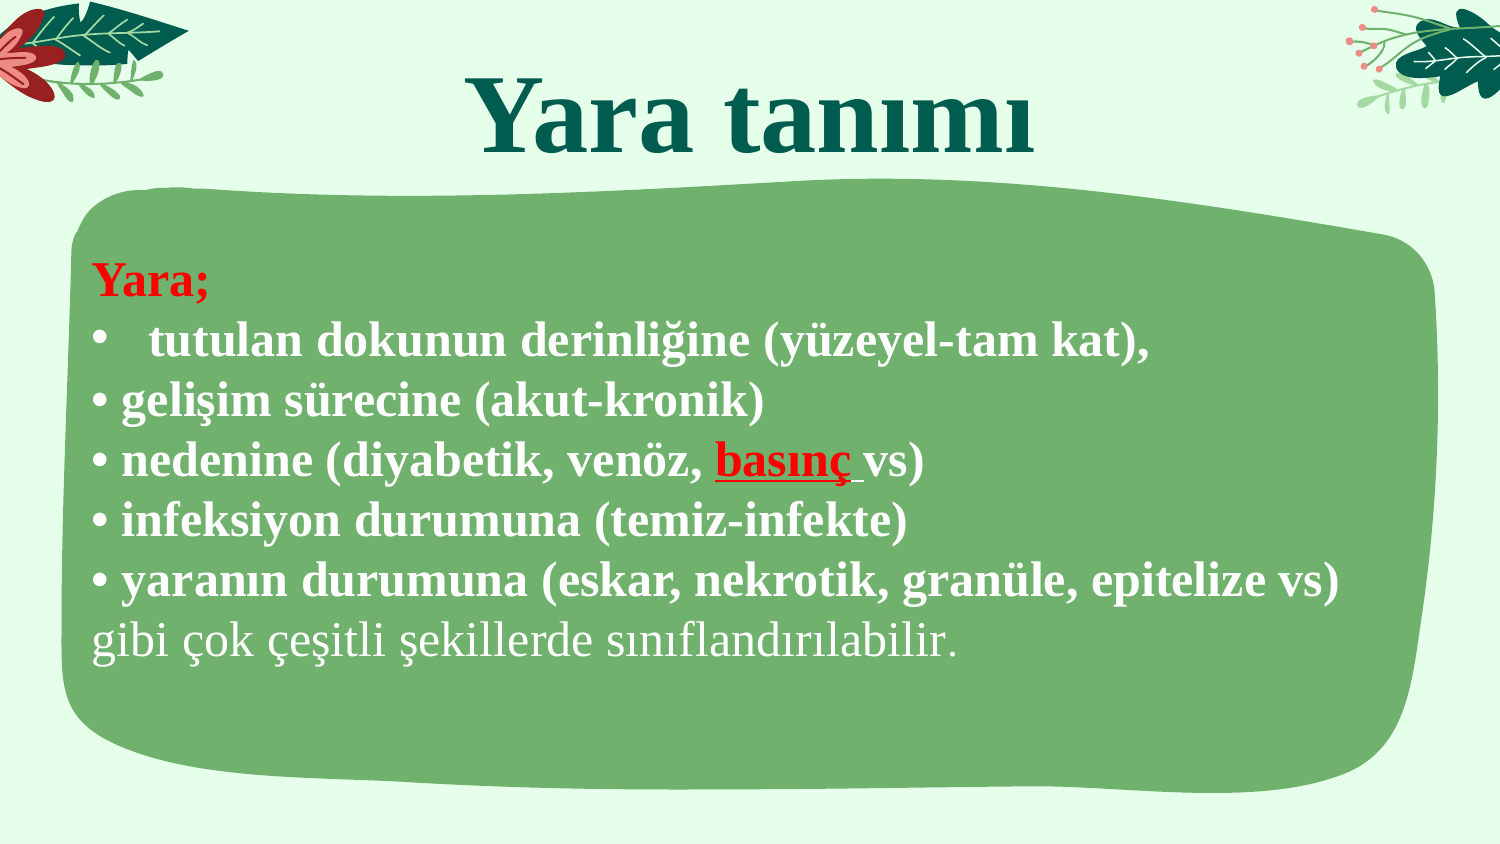

# Yara tanımı
Yara;
tutulan dokunun derinliğine (yüzeyel-tam kat),
• gelişim sürecine (akut-kronik)
• nedenine (diyabetik, venöz, basınç vs)
• infeksiyon durumuna (temiz-infekte)
• yaranın durumuna (eskar, nekrotik, granüle, epitelize vs)
gibi çok çeşitli şekillerde sınıflandırılabilir.